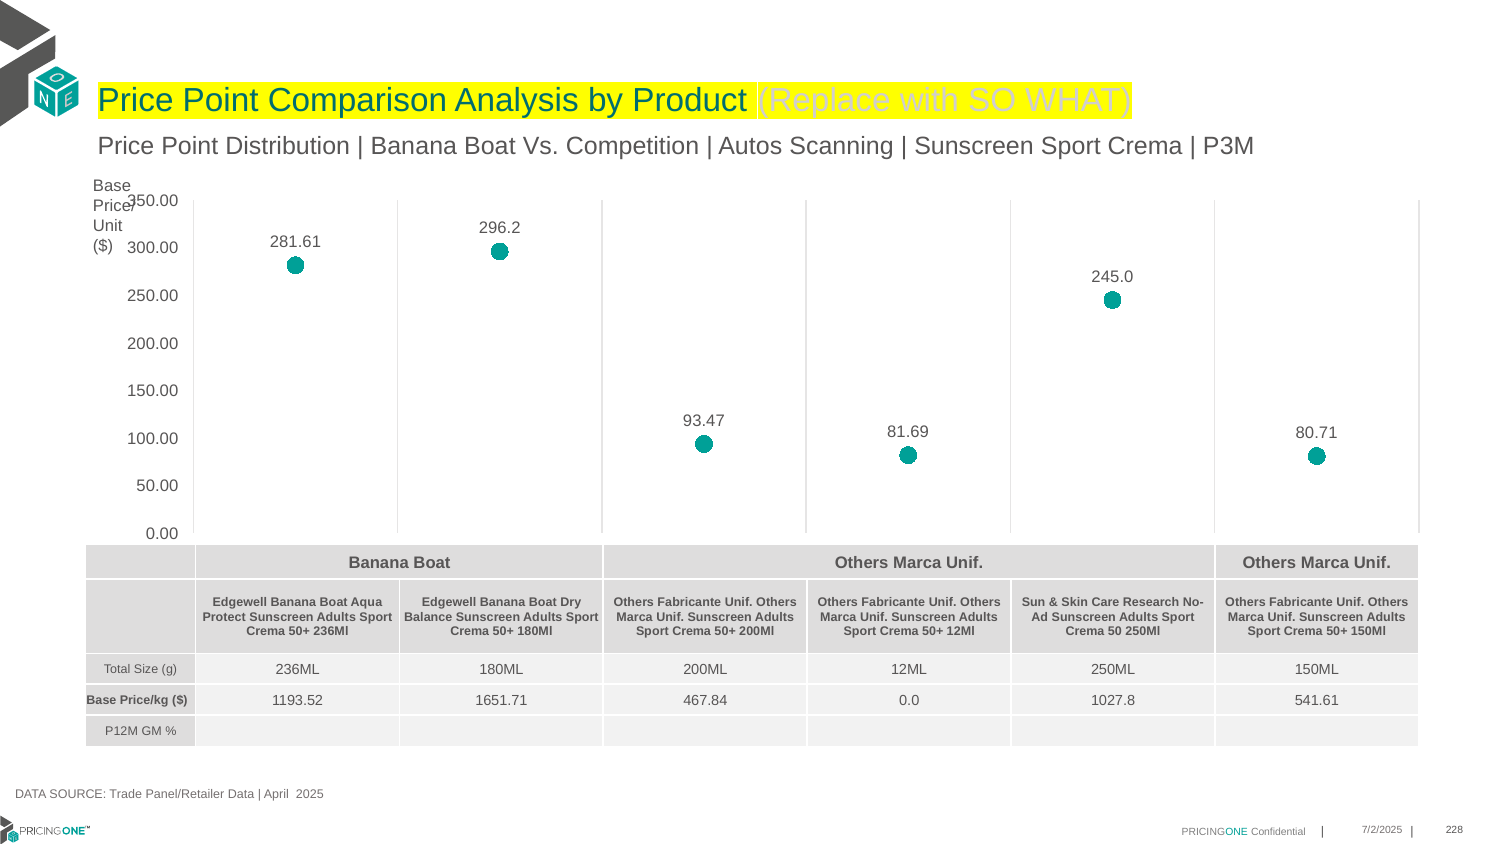

# Price Point Comparison Analysis by Product (Replace with SO WHAT)
Price Point Distribution | Banana Boat Vs. Competition | Autos Scanning | Sunscreen Sport Crema | P3M
Base Price/Unit ($)

### Chart

| Category | Base Price/Unit |
|---|---|
| Edgewell Banana Boat Aqua Protect Sunscreen Adults Sport Crema 50+ 236Ml | 281.61 |
| Edgewell Banana Boat Dry Balance Sunscreen Adults Sport Crema 50+ 180Ml | 296.2 |
| Others Fabricante Unif. Others Marca Unif. Sunscreen Adults Sport Crema 50+ 200Ml | 93.47 |
| Others Fabricante Unif. Others Marca Unif. Sunscreen Adults Sport Crema 50+ 12Ml | 81.69 |
| Sun & Skin Care Research No-Ad Sunscreen Adults Sport Crema 50 250Ml | 245.0 |
| Others Fabricante Unif. Others Marca Unif. Sunscreen Adults Sport Crema 50+ 150Ml | 80.71 |
|  | Banana Boat | Banana Boat | Others Marca Unif. | Others Marca Unif. | Sun & Skin Care Research: All Others | Others Marca Unif. |
| --- | --- | --- | --- | --- | --- | --- |
|  | Edgewell Banana Boat Aqua Protect Sunscreen Adults Sport Crema 50+ 236Ml | Edgewell Banana Boat Dry Balance Sunscreen Adults Sport Crema 50+ 180Ml | Others Fabricante Unif. Others Marca Unif. Sunscreen Adults Sport Crema 50+ 200Ml | Others Fabricante Unif. Others Marca Unif. Sunscreen Adults Sport Crema 50+ 12Ml | Sun & Skin Care Research No-Ad Sunscreen Adults Sport Crema 50 250Ml | Others Fabricante Unif. Others Marca Unif. Sunscreen Adults Sport Crema 50+ 150Ml |
| Total Size (g) | 236ML | 180ML | 200ML | 12ML | 250ML | 150ML |
| Base Price/kg ($) | 1193.52 | 1651.71 | 467.84 | 0.0 | 1027.8 | 541.61 |
| P12M GM % |  |  |  |  |  |  |
DATA SOURCE: Trade Panel/Retailer Data | April  2025

7/2/2025
228